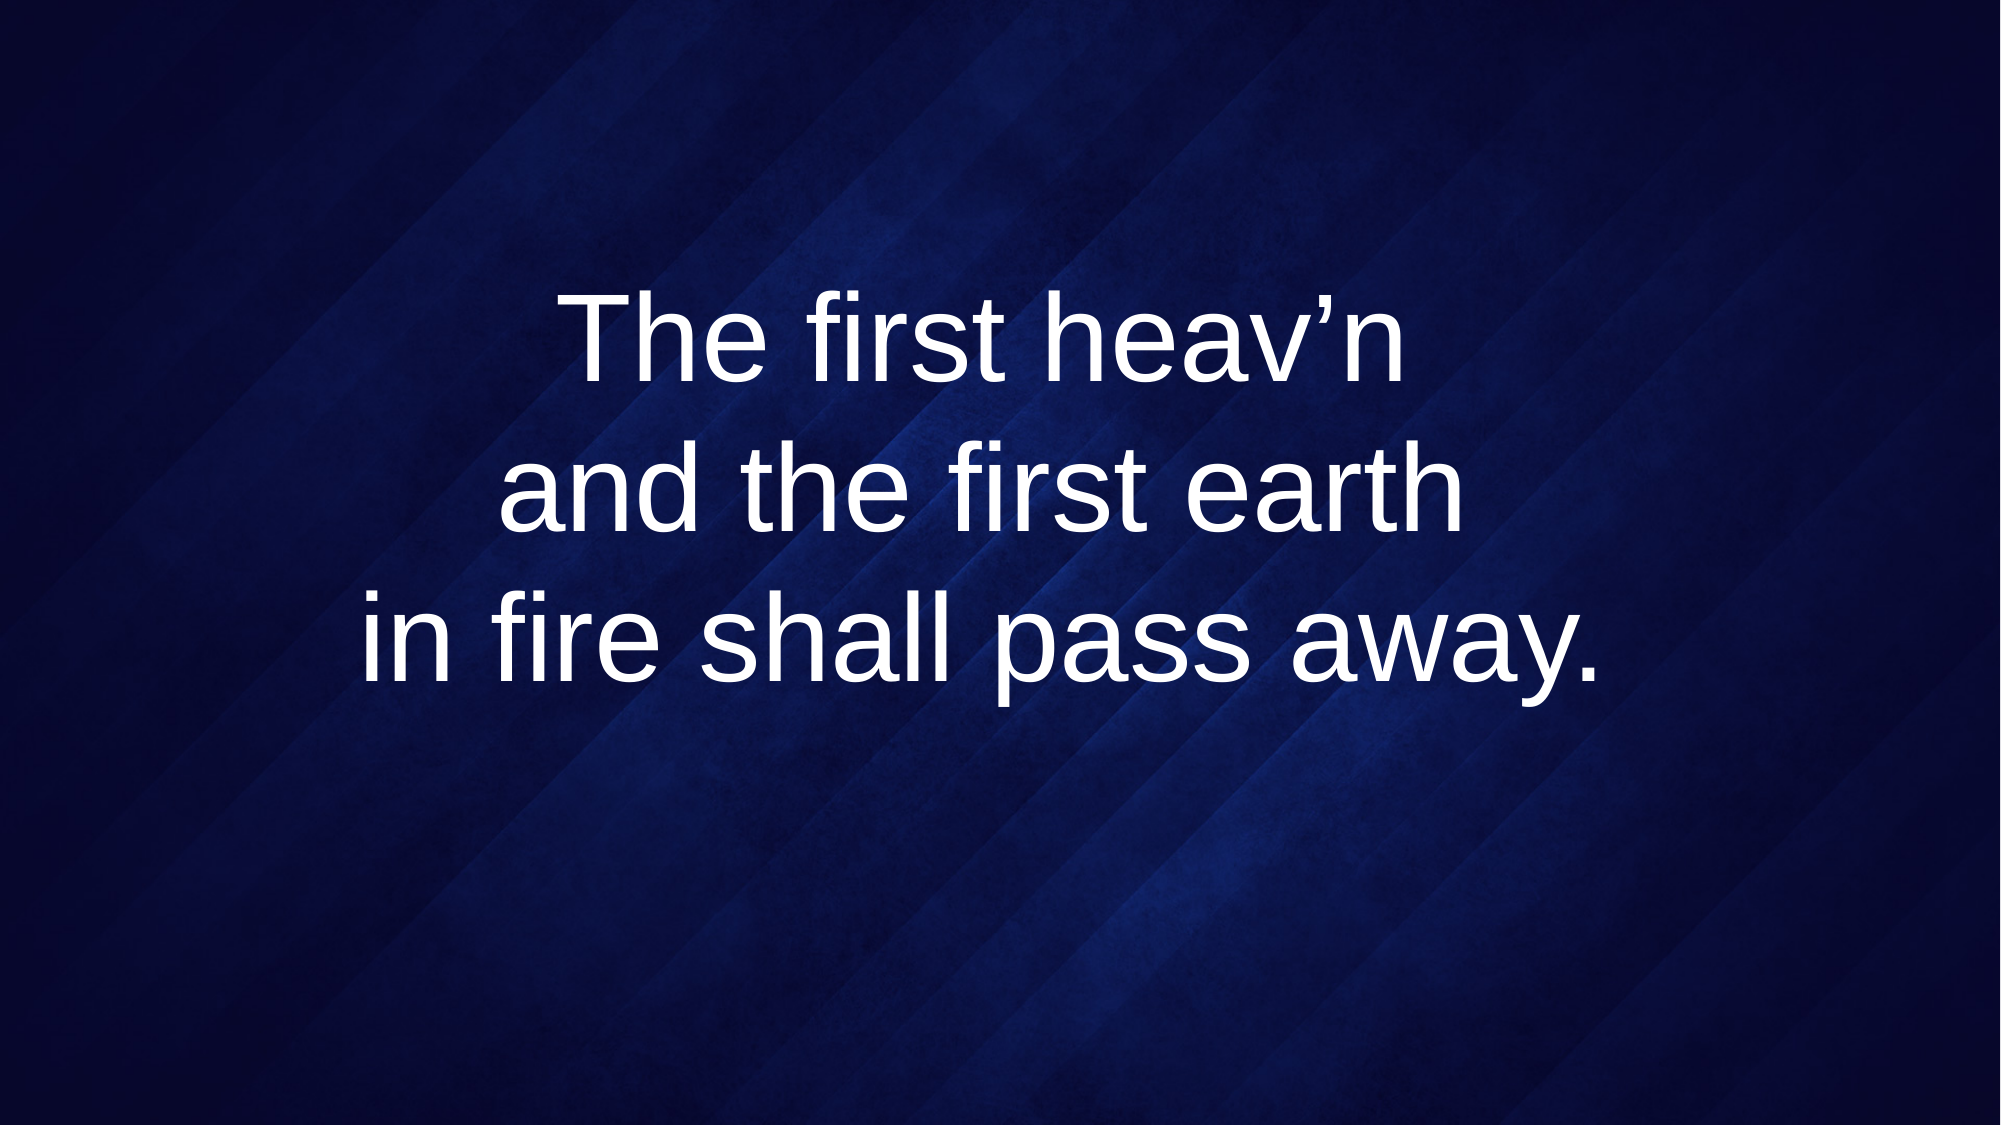

# The first heav’n and the first earth in fire shall pass away.